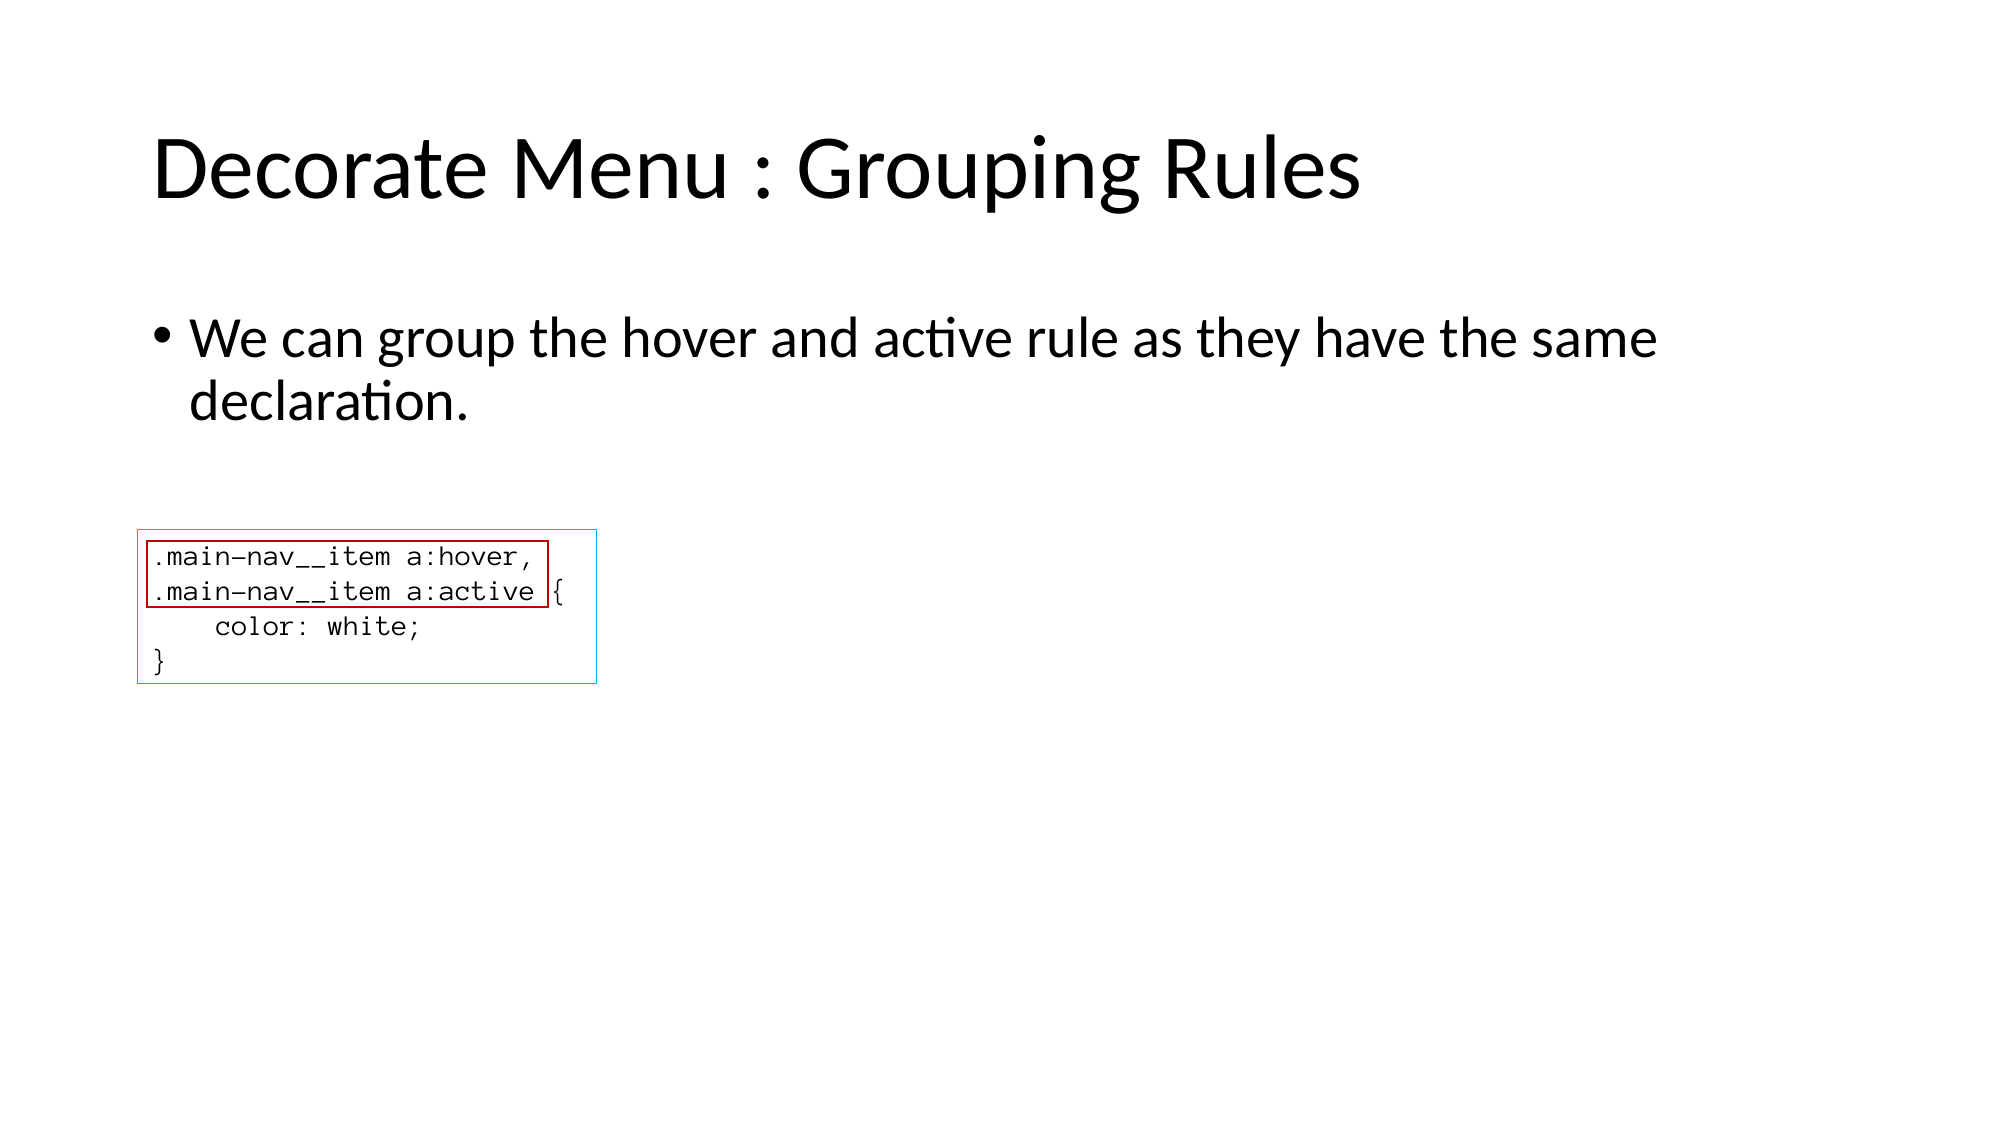

# Decorate Menu : Grouping Rules
We can group the hover and active rule as they have the same declaration.

.main-nav__item a:hover,
.main-nav__item a:active {
    color: white;
}